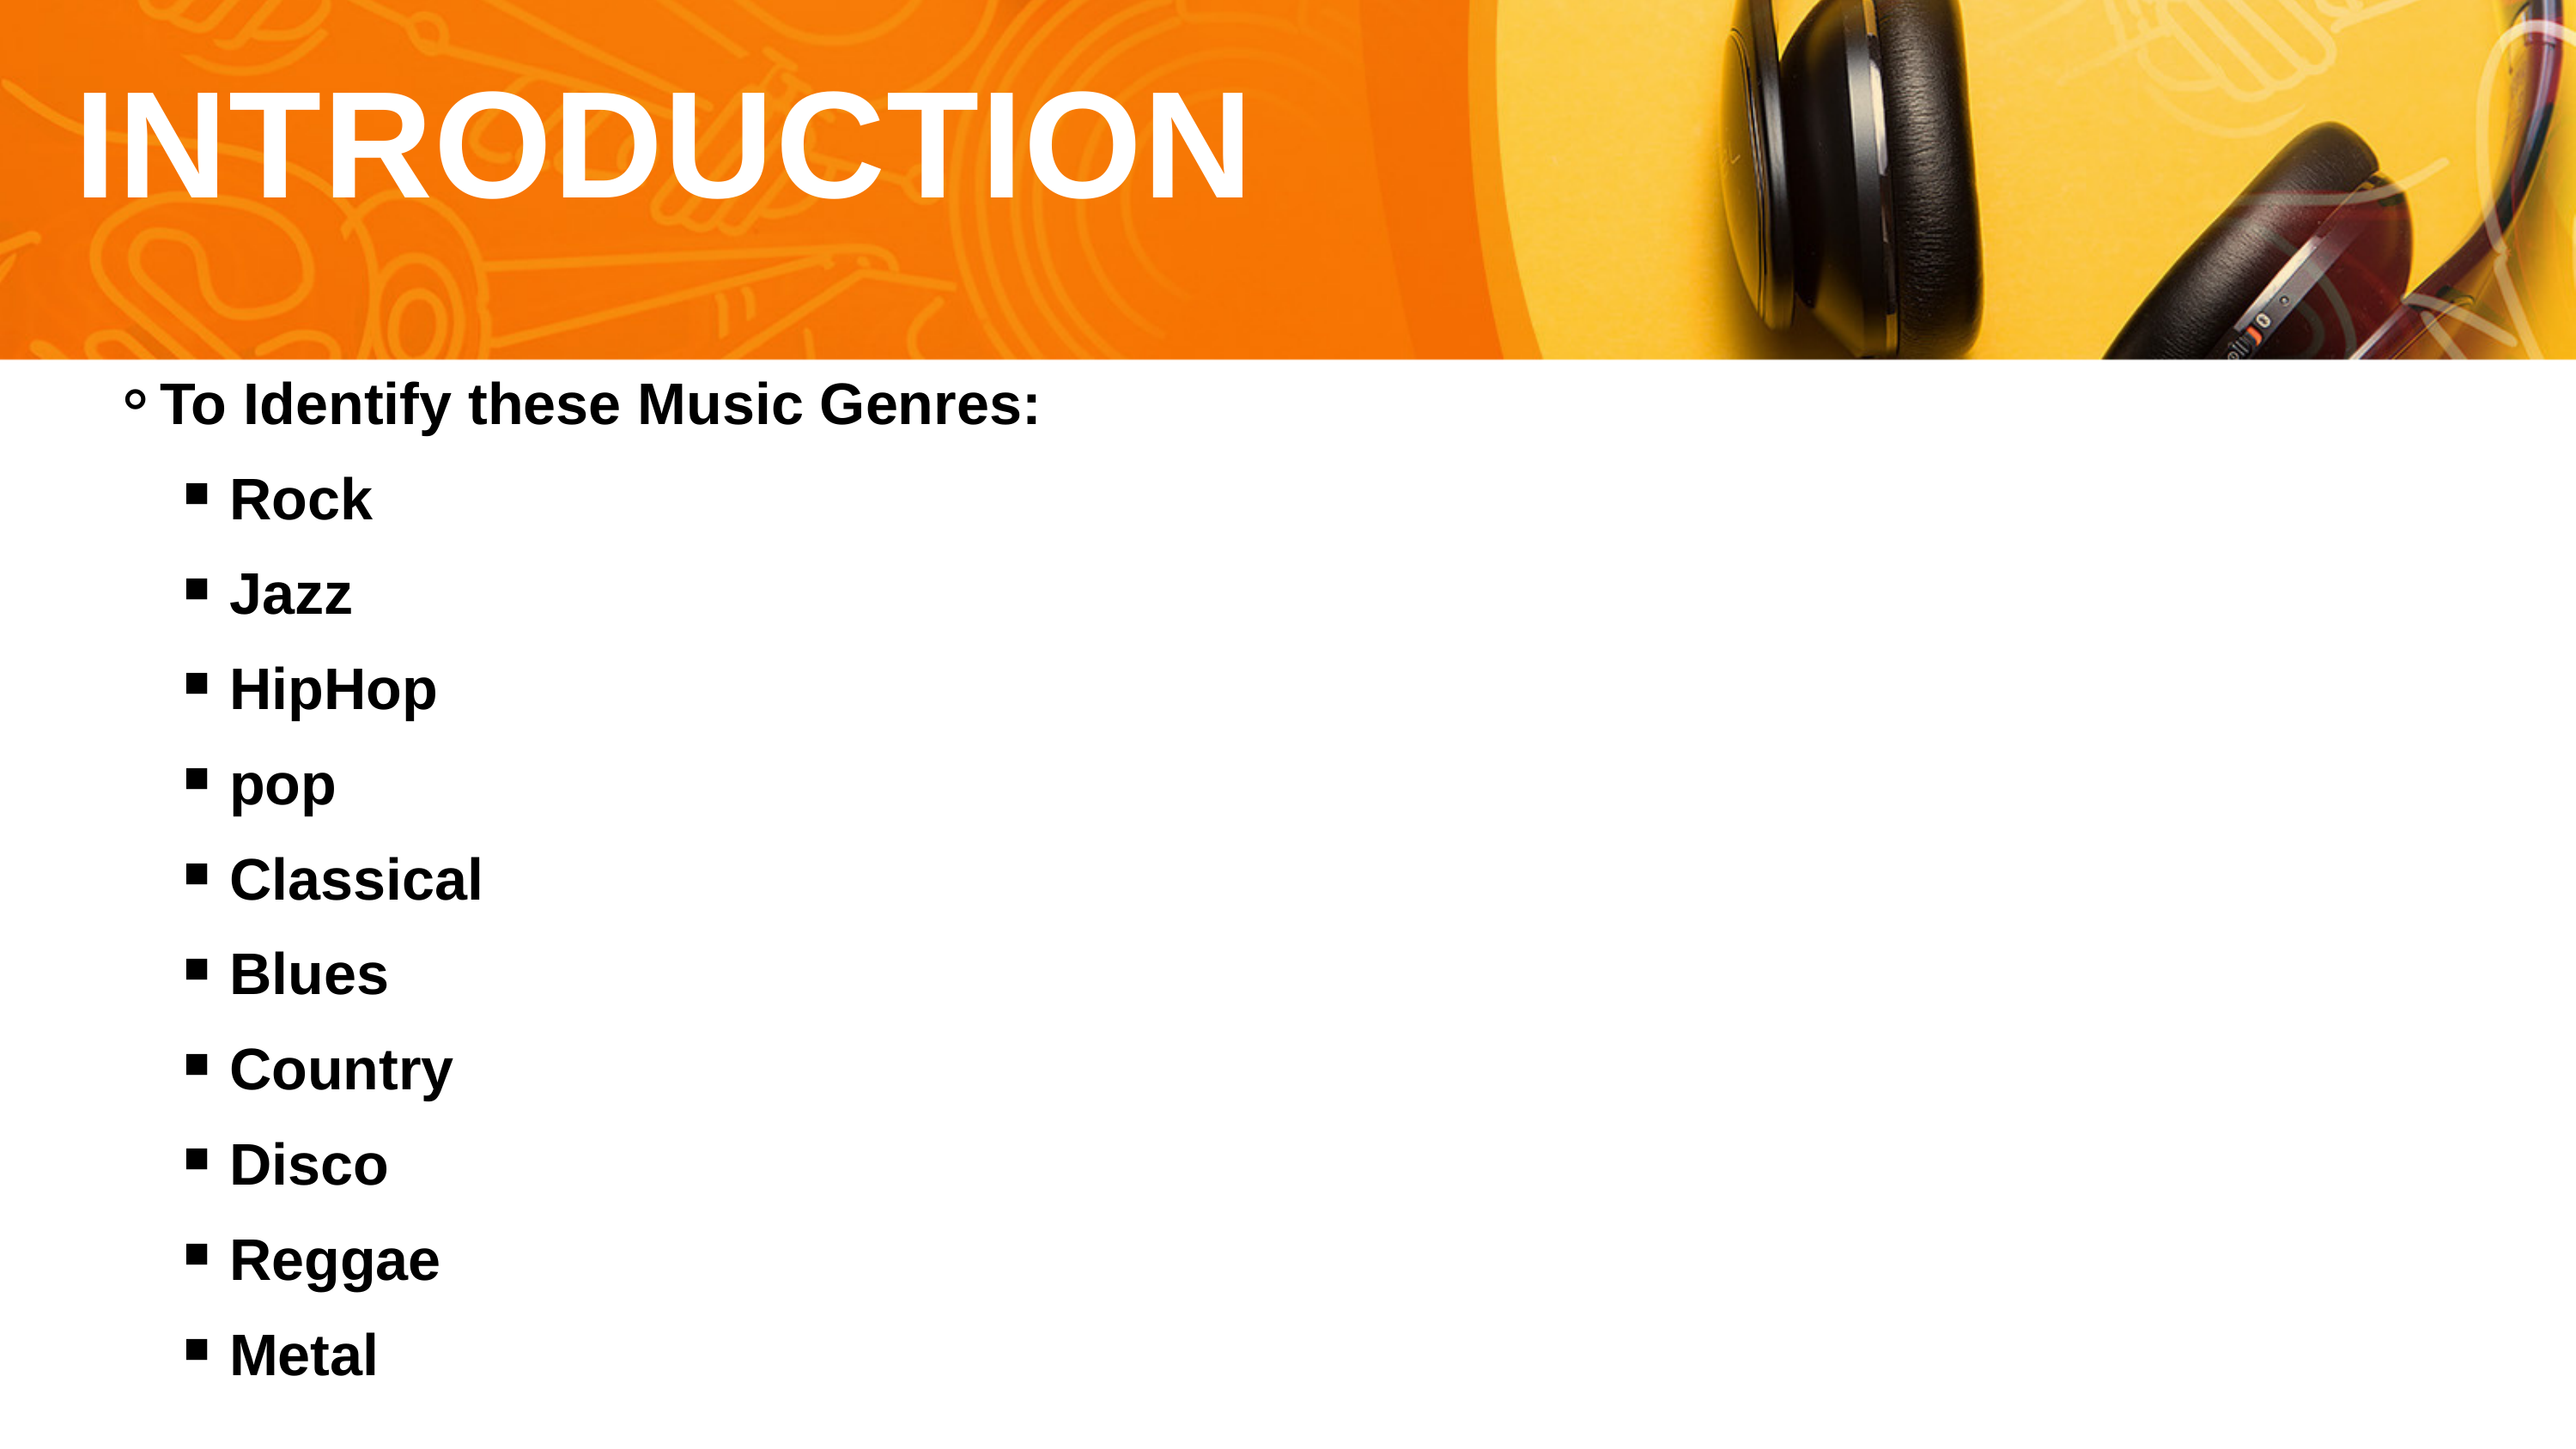

INTRODUCTION
To Identify these Music Genres:
Rock
Jazz
HipHop
pop
Classical
Blues
Country
Disco
Reggae
Metal